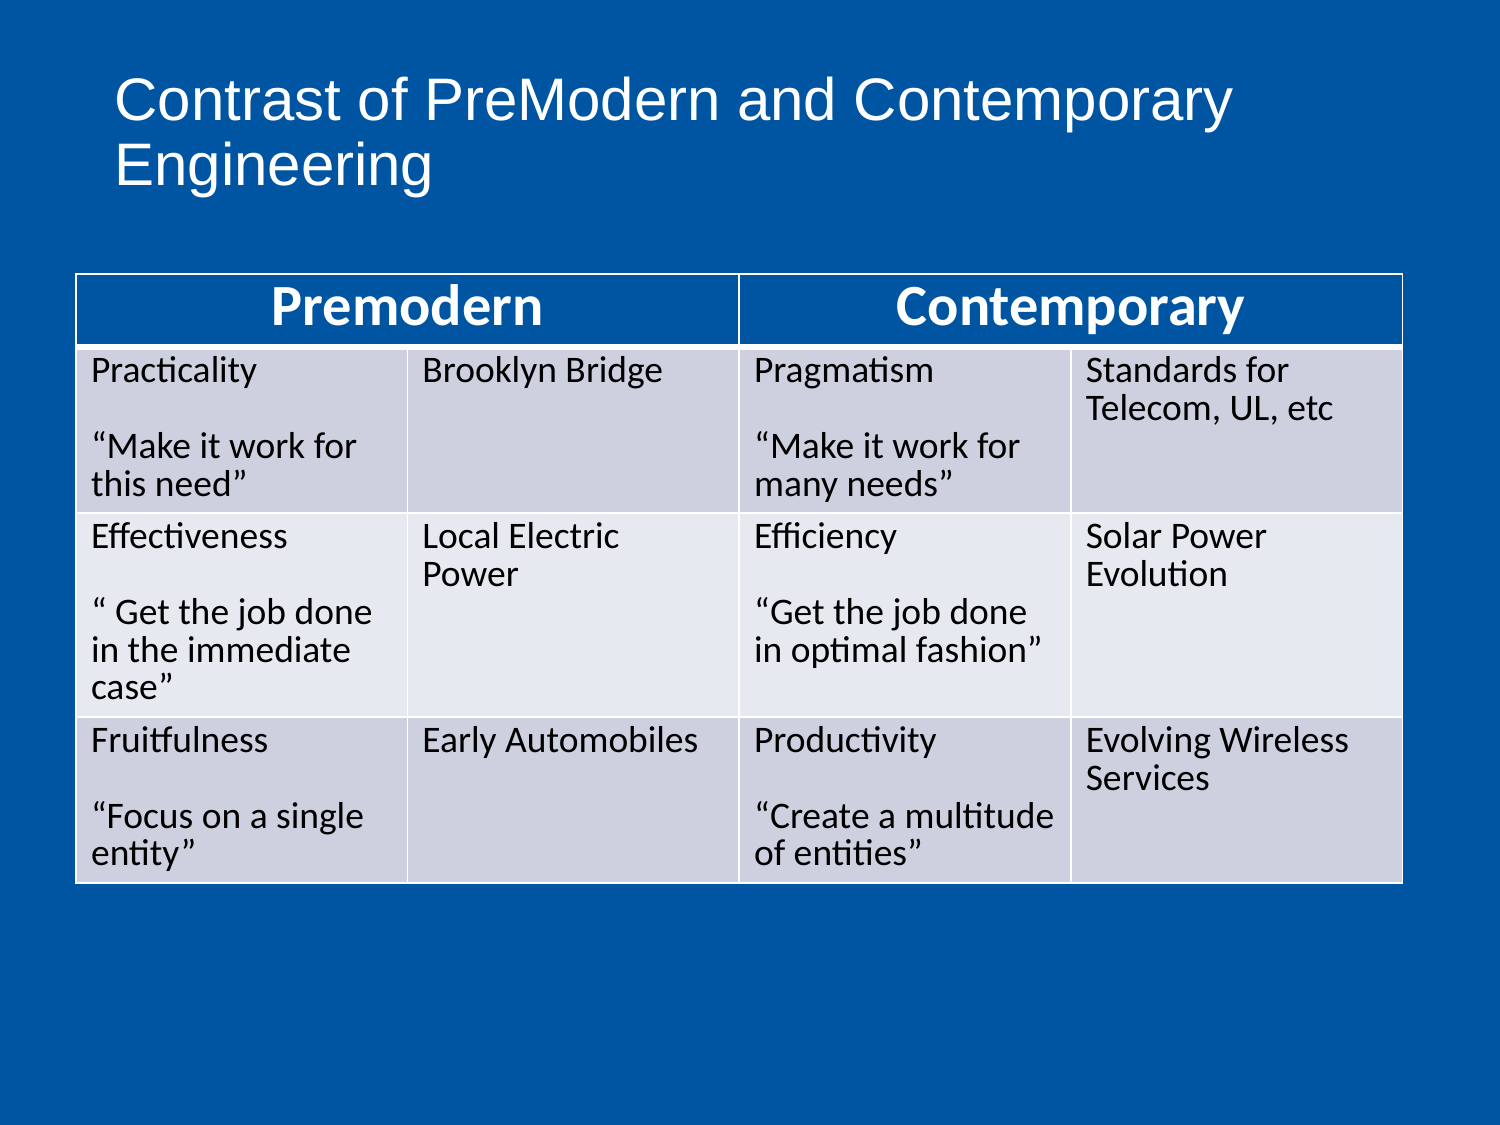

# Contrast of PreModern and Contemporary Engineering
| Premodern |  | Contemporary |  |
| --- | --- | --- | --- |
| Practicality “Make it work for this need” | Brooklyn Bridge | Pragmatism “Make it work for many needs” | Standards for Telecom, UL, etc |
| Effectiveness “ Get the job done in the immediate case” | Local Electric Power | Efficiency “Get the job done in optimal fashion” | Solar Power Evolution |
| Fruitfulness “Focus on a single entity” | Early Automobiles | Productivity “Create a multitude of entities” | Evolving Wireless Services |